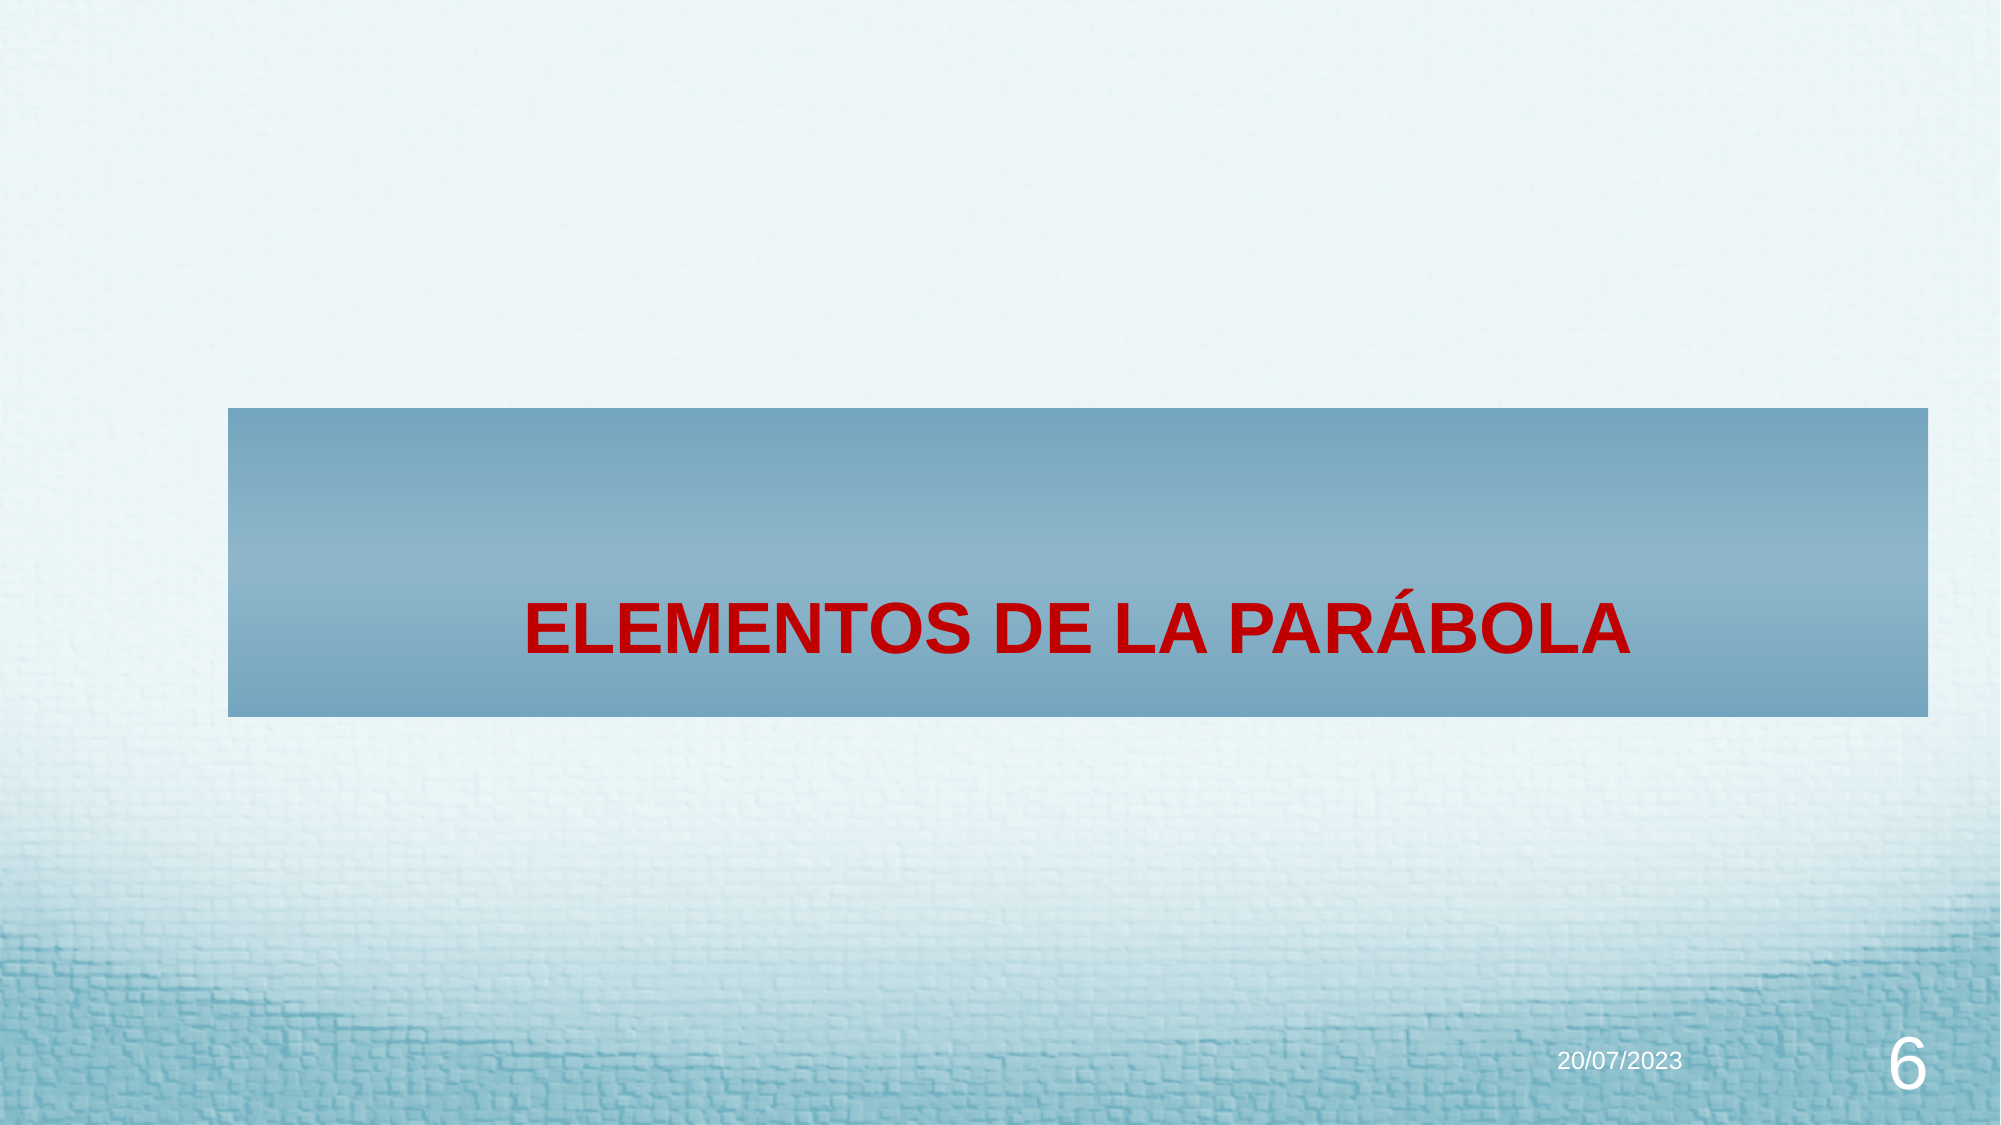

# ELEMENTOS DE LA PARÁBOLA
20/07/2023
6